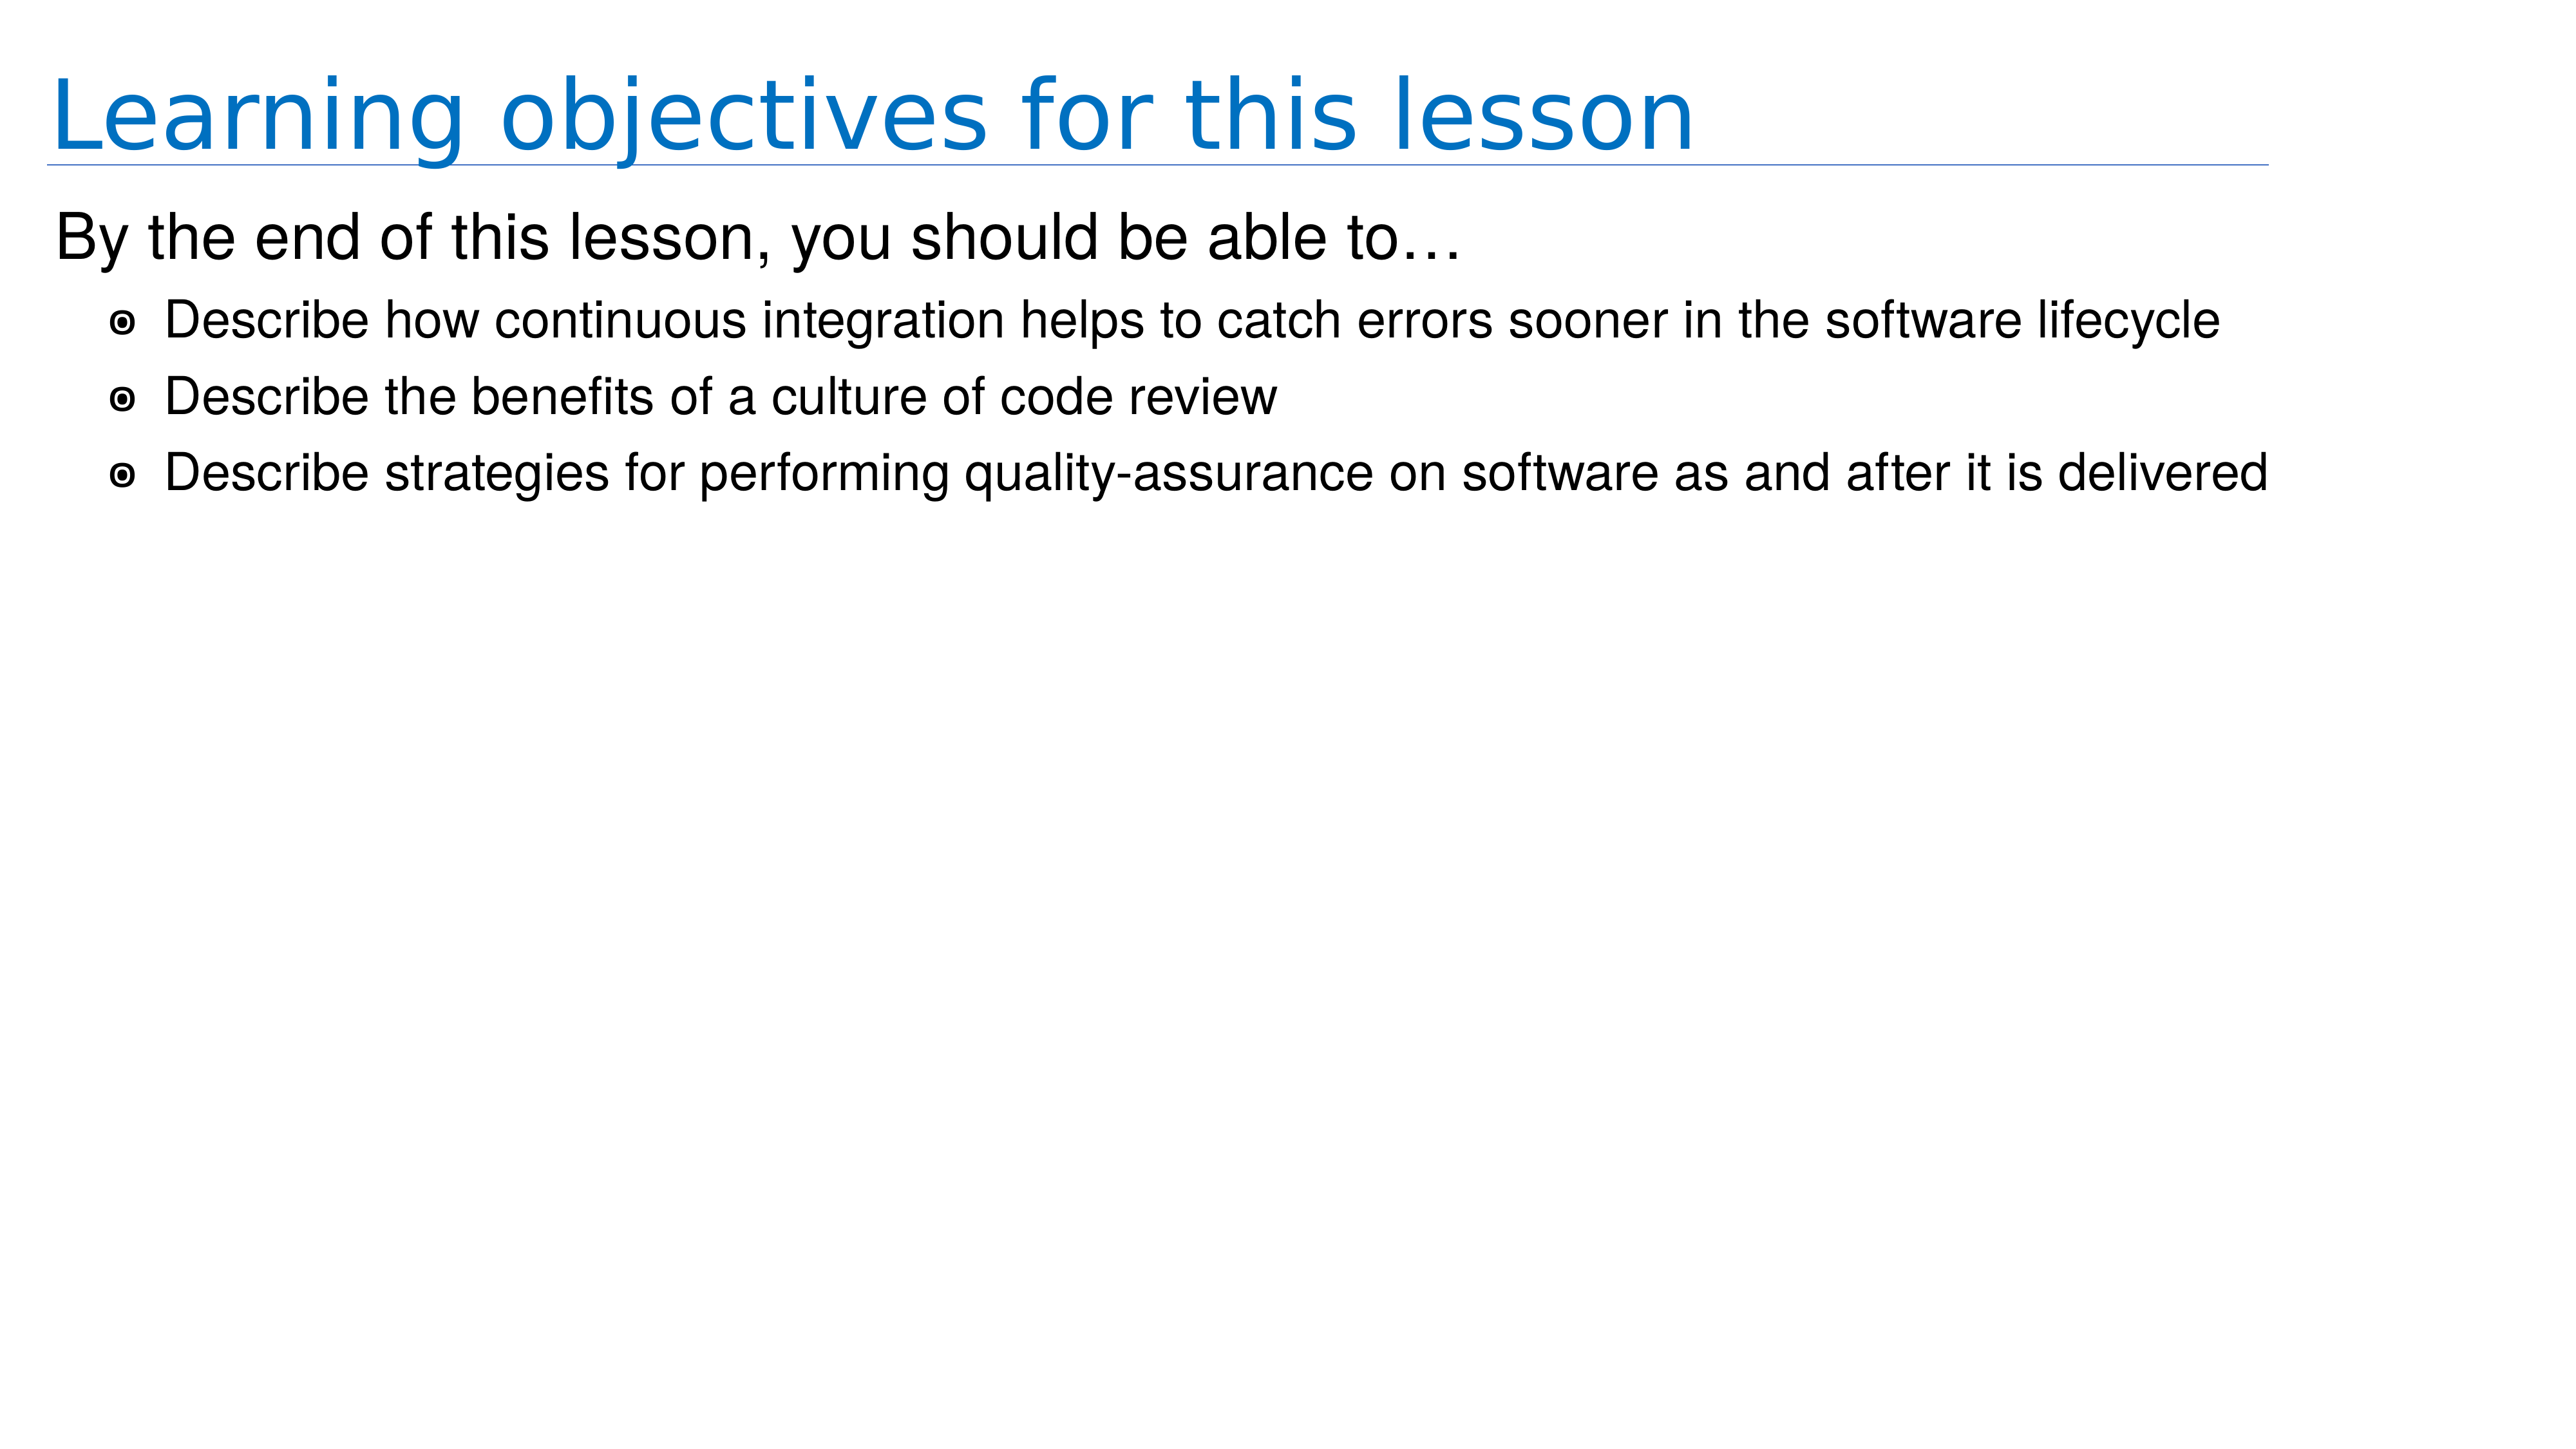

# Learning objectives for this lesson
By the end of this lesson, you should be able to…
Describe how continuous integration helps to catch errors sooner in the software lifecycle
Describe the benefits of a culture of code review
Describe strategies for performing quality-assurance on software as and after it is delivered